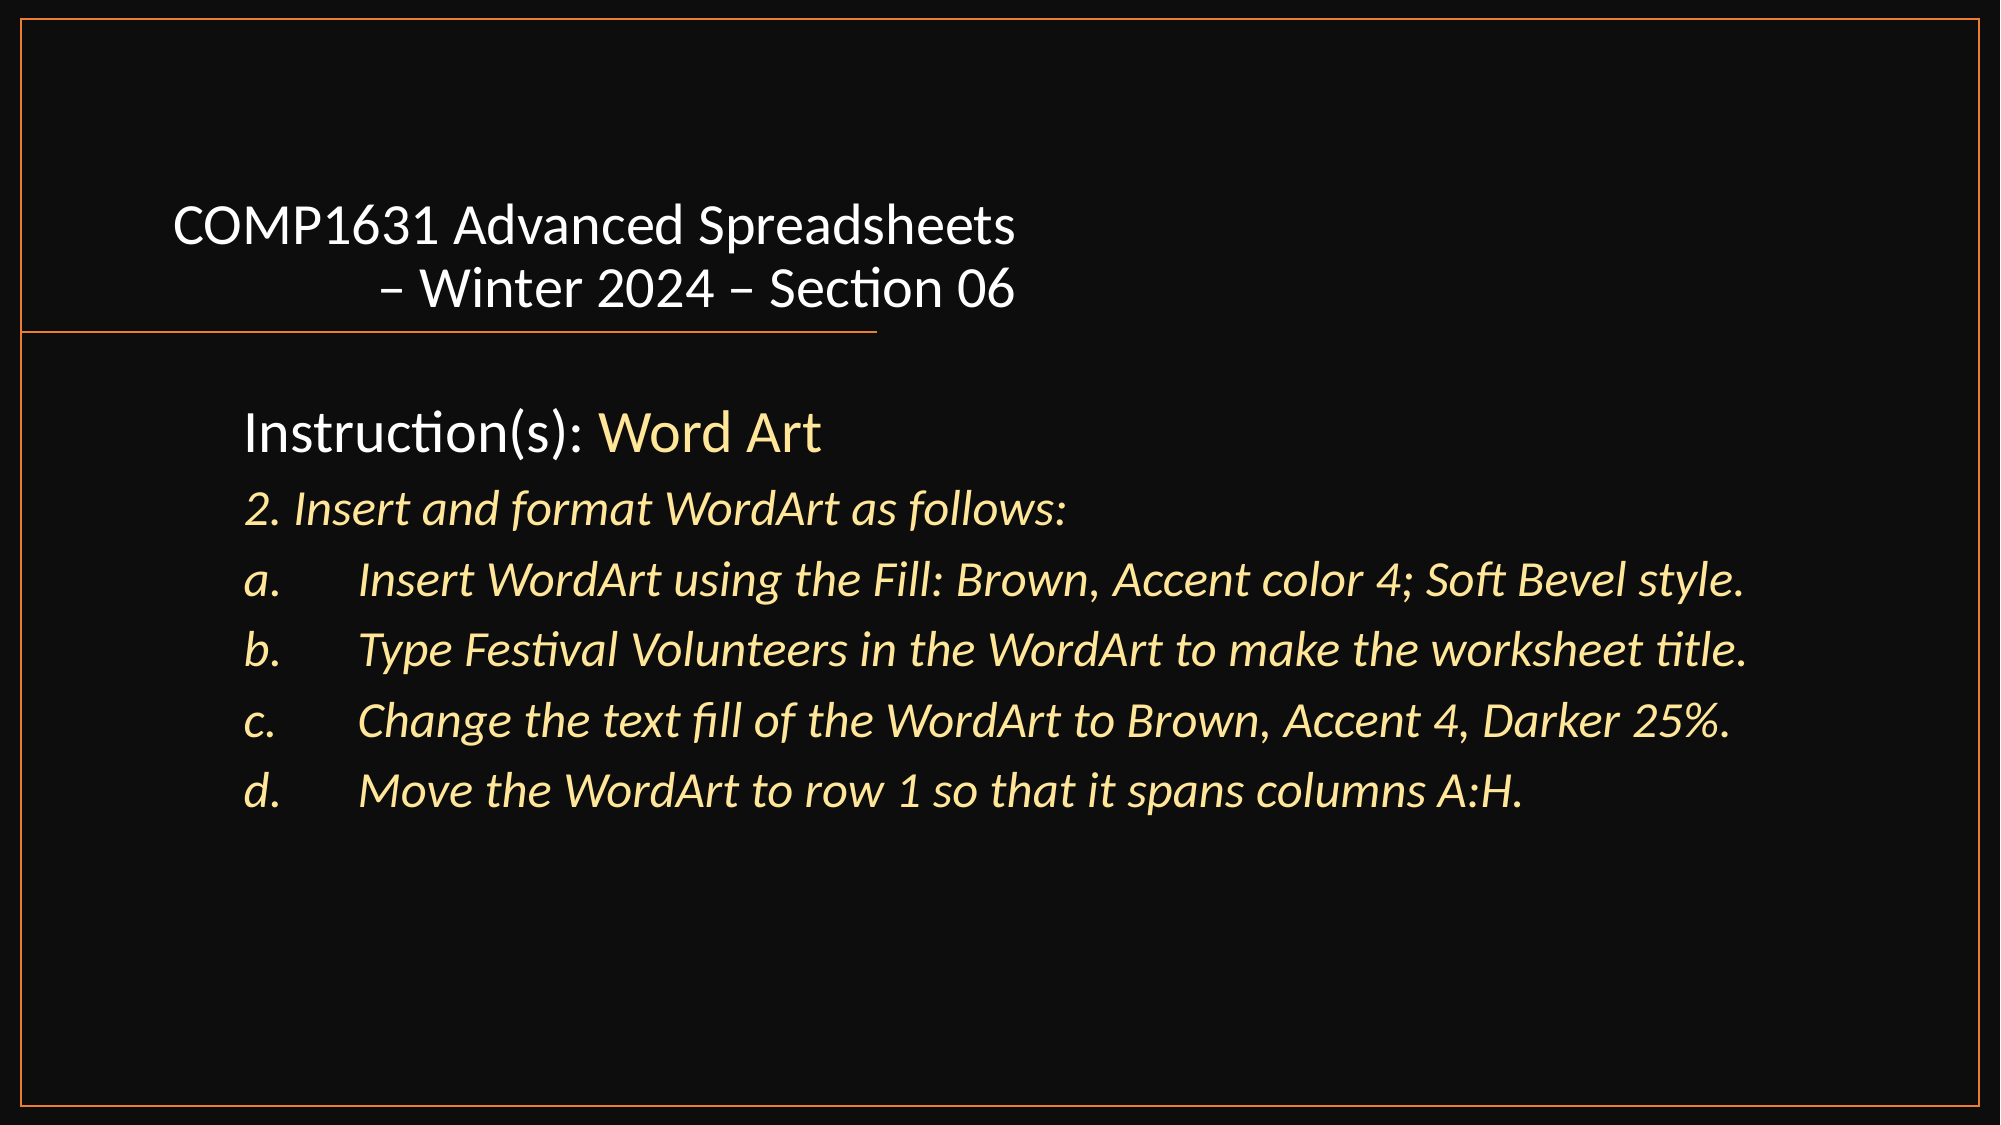

# COMP1631 Advanced Spreadsheets – Winter 2024 – Section 06
Instruction(s): Word Art
2. Insert and format WordArt as follows:
a.	Insert WordArt using the Fill: Brown, Accent color 4; Soft Bevel style.
b.	Type Festival Volunteers in the WordArt to make the worksheet title.
c.	Change the text fill of the WordArt to Brown, Accent 4, Darker 25%.
d.	Move the WordArt to row 1 so that it spans columns A:H.